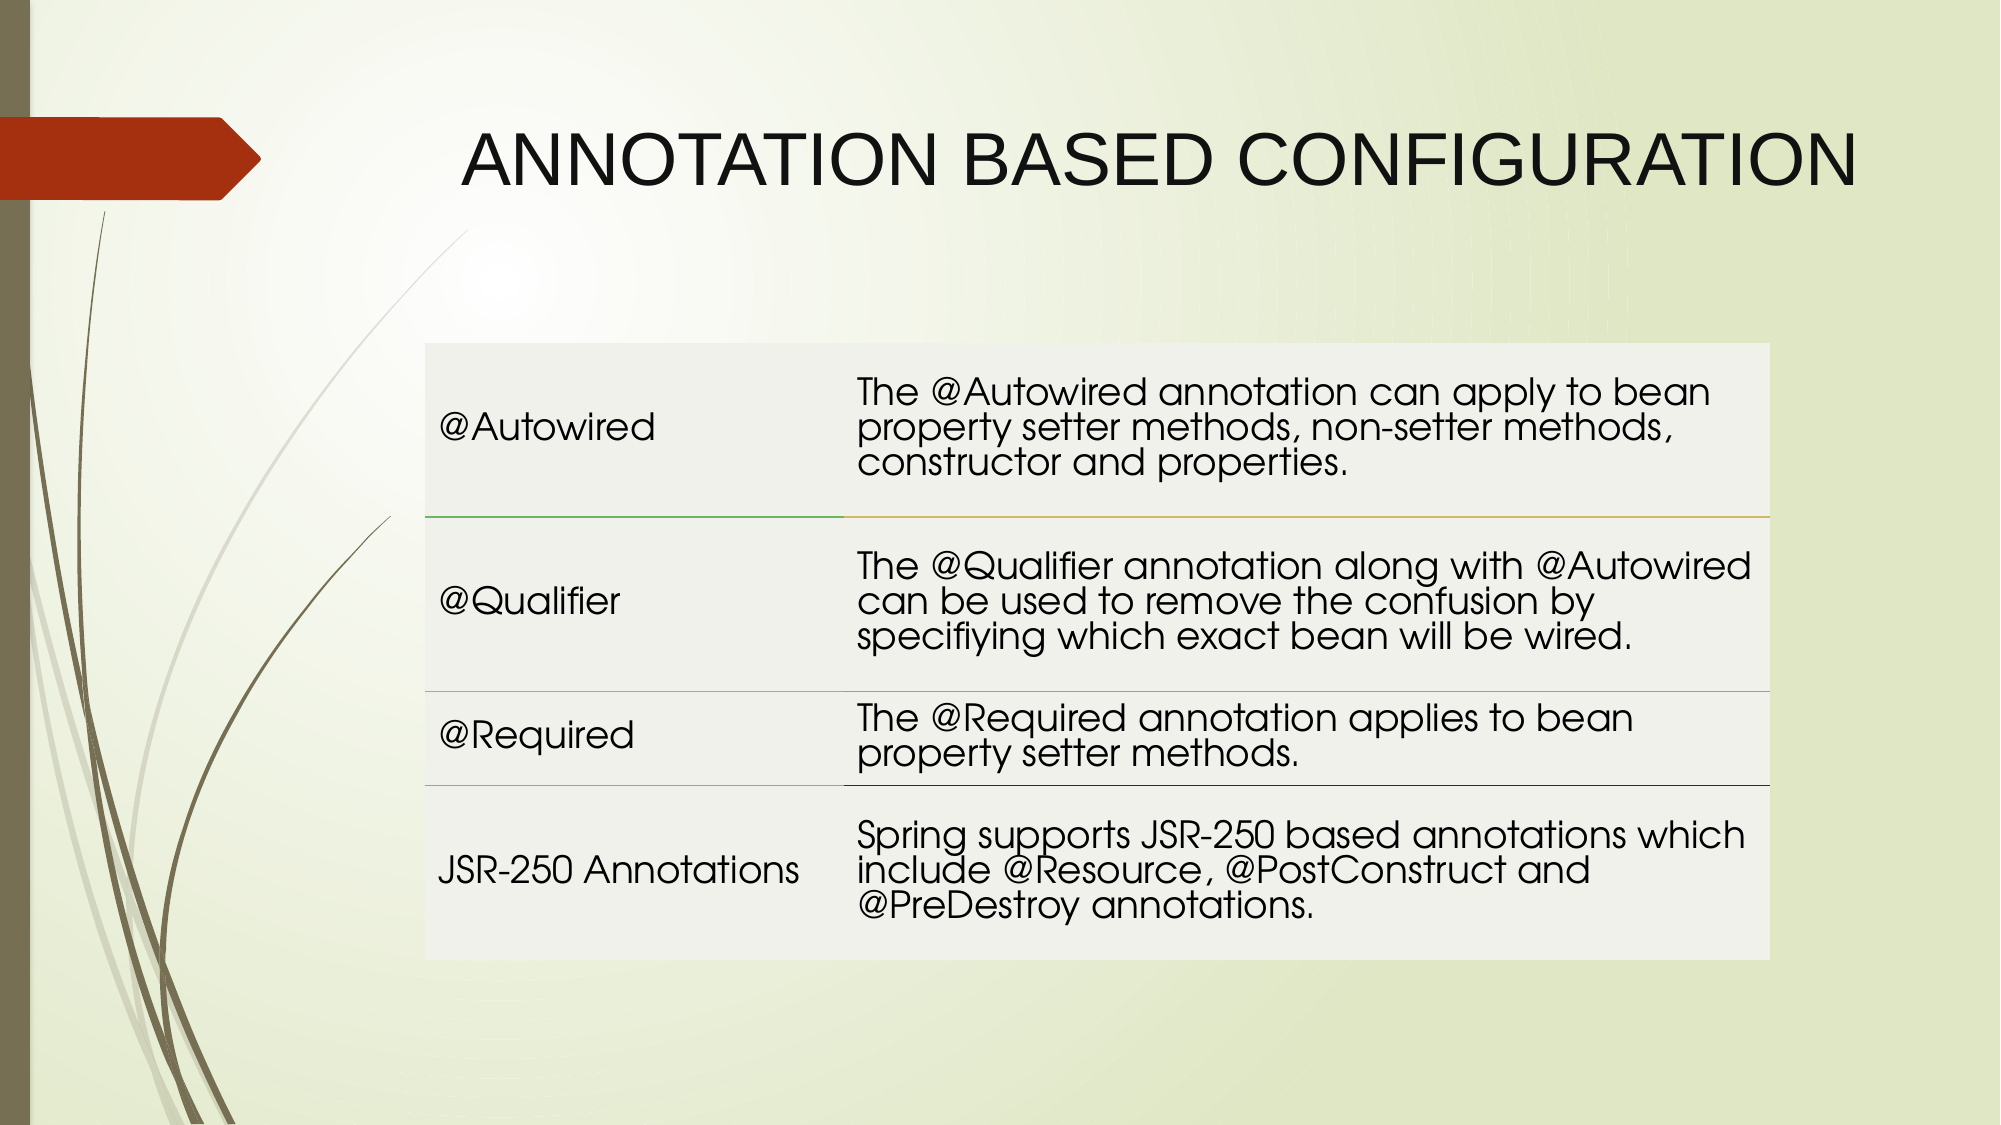

# ANNOTATION BASED CONFIGURATION
| @Autowired | The @Autowired annotation can apply to bean property setter methods, non-setter methods, constructor and properties. |
| --- | --- |
| @Qualifier | The @Qualifier annotation along with @Autowired can be used to remove the confusion by specifiying which exact bean will be wired. |
| @Required | The @Required annotation applies to bean property setter methods. |
| JSR-250 Annotations | Spring supports JSR-250 based annotations which include @Resource, @PostConstruct and @PreDestroy annotations. |